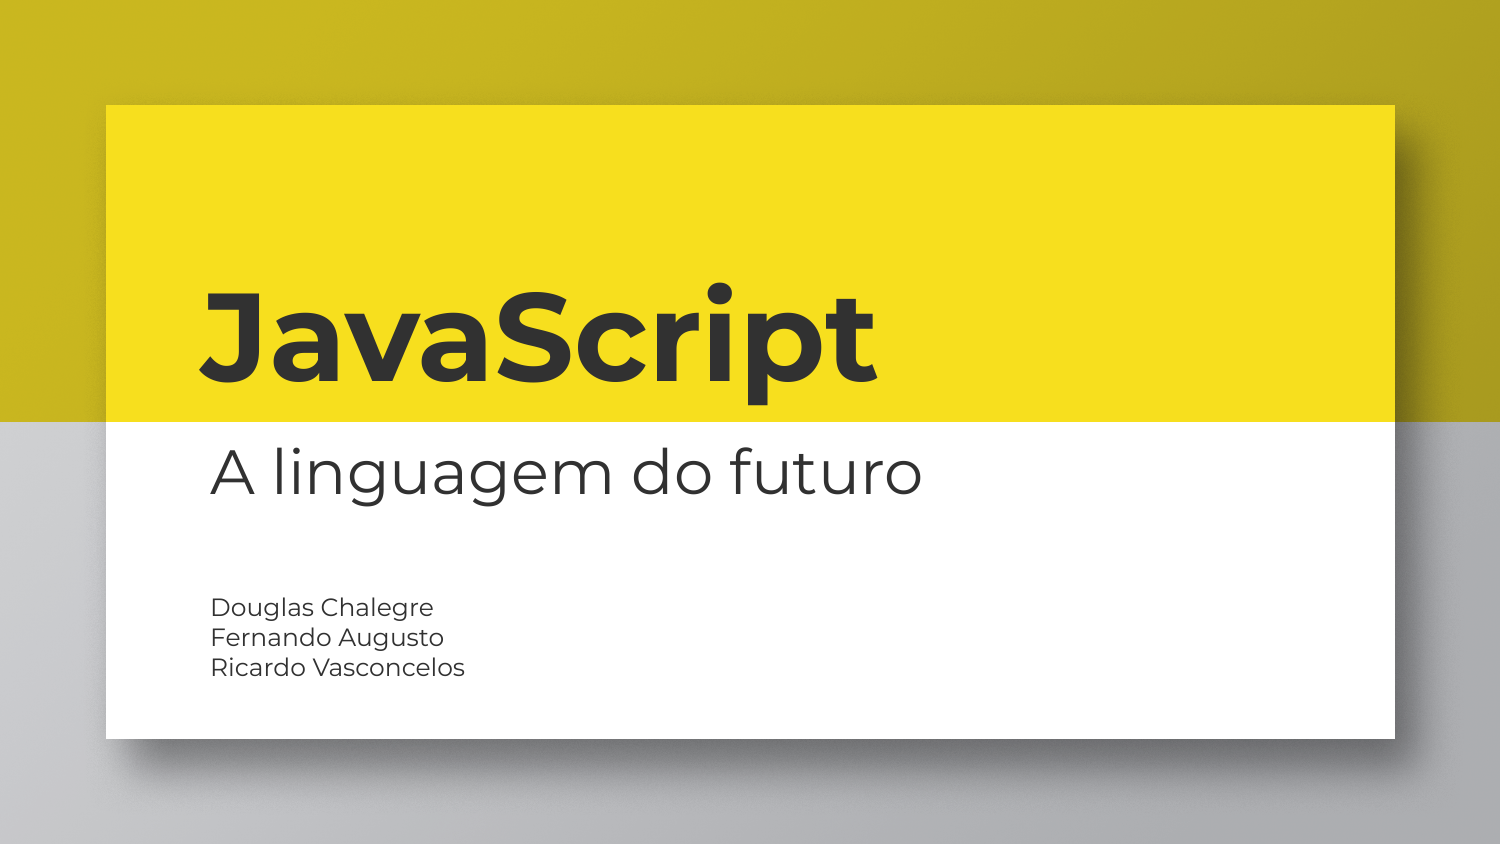

# JavaScript
A linguagem do futuro
Douglas Chalegre
Fernando Augusto
Ricardo Vasconcelos